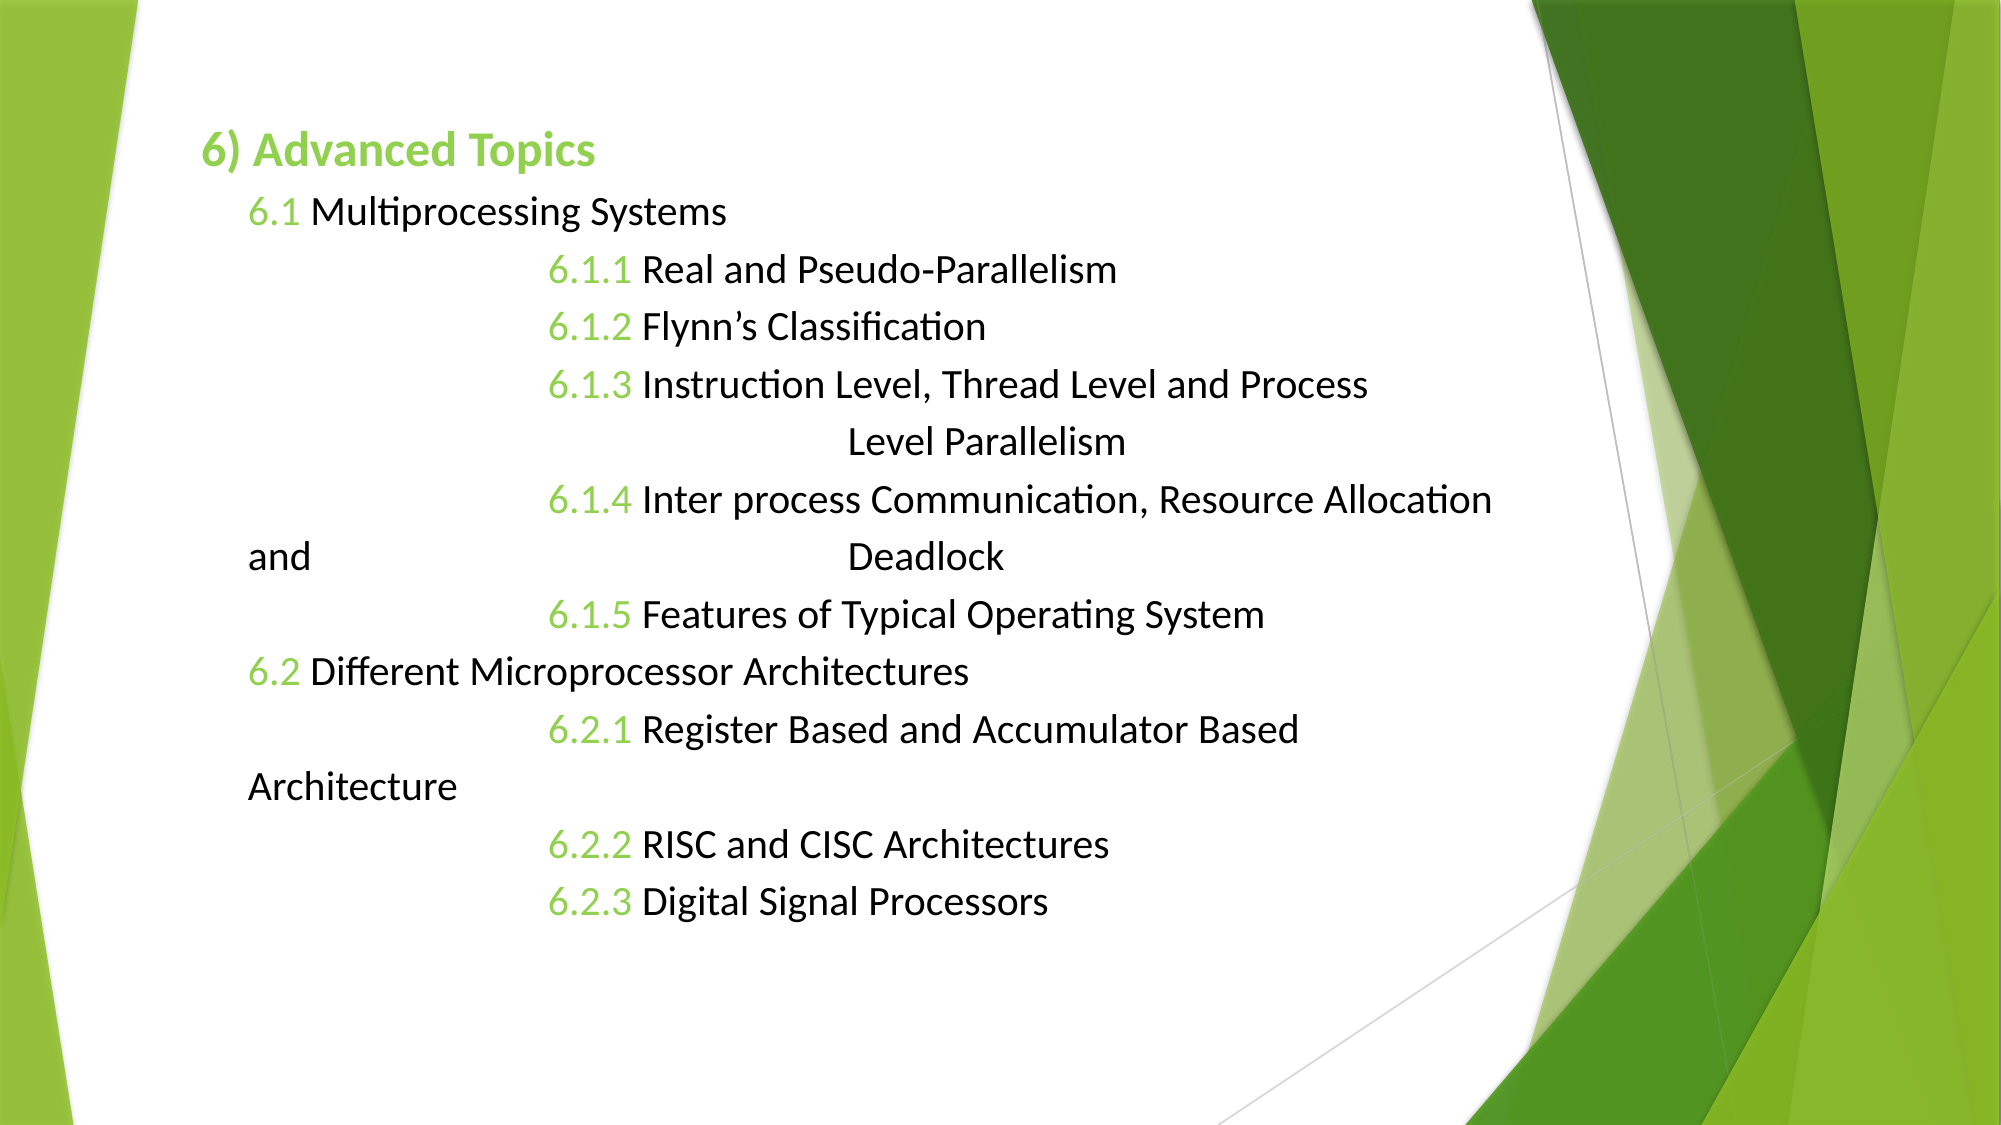

# 6) Advanced Topics 6.1 Multiprocessing Systems 6.1.1 Real and Pseudo‐Parallelism 6.1.2 Flynn’s Classification 6.1.3 Instruction Level, Thread Level and Process 					Level Parallelism 6.1.4 Inter process Communication, Resource Allocation and 				Deadlock 6.1.5 Features of Typical Operating System 6.2 Different Microprocessor Architectures 6.2.1 Register Based and Accumulator Based Architecture 6.2.2 RISC and CISC Architectures 6.2.3 Digital Signal Processors